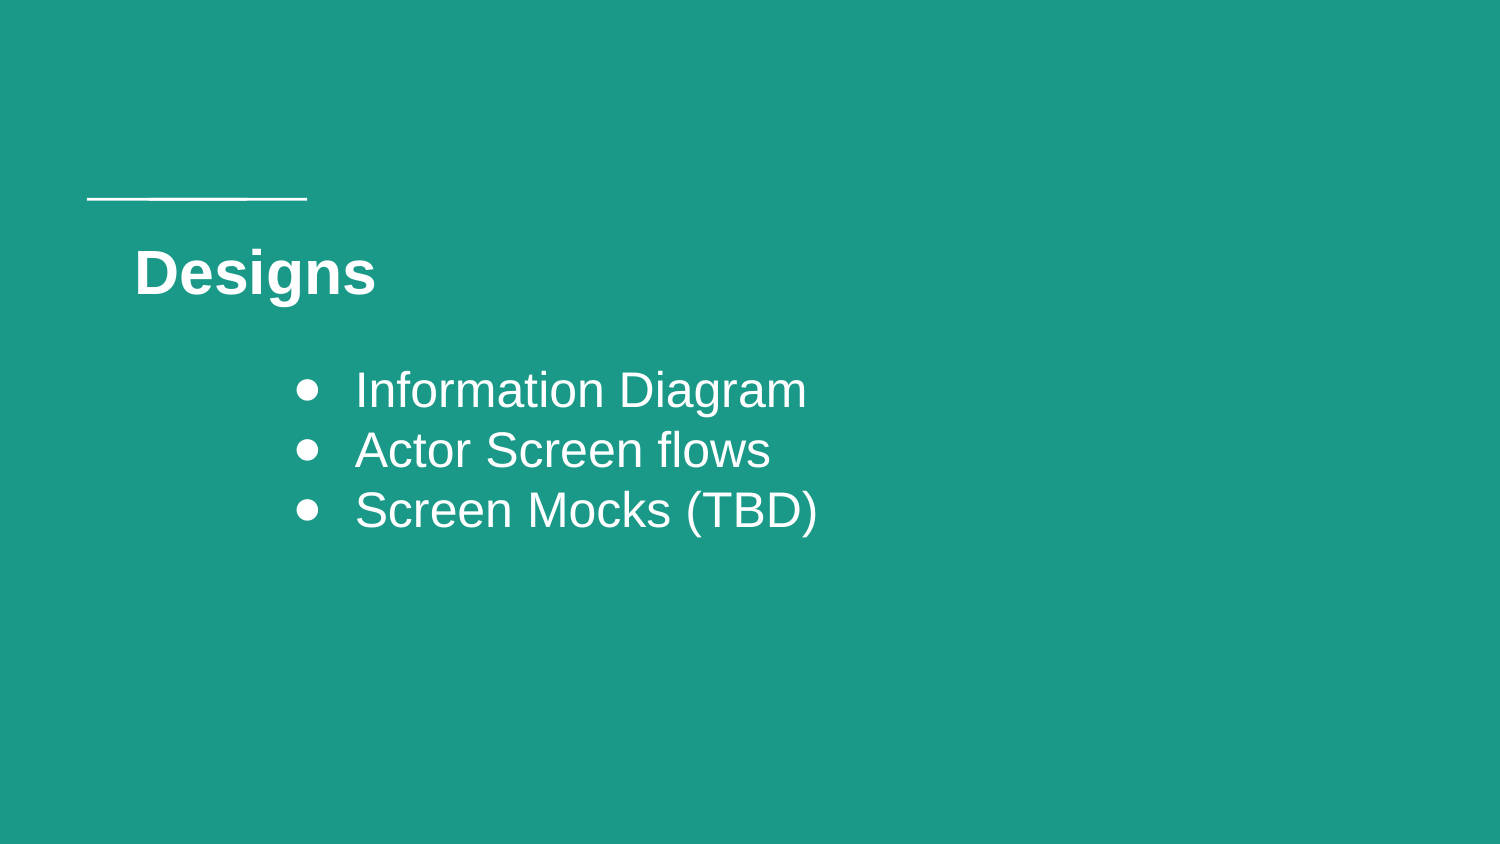

# Designs
Information Diagram
Actor Screen flows
Screen Mocks (TBD)